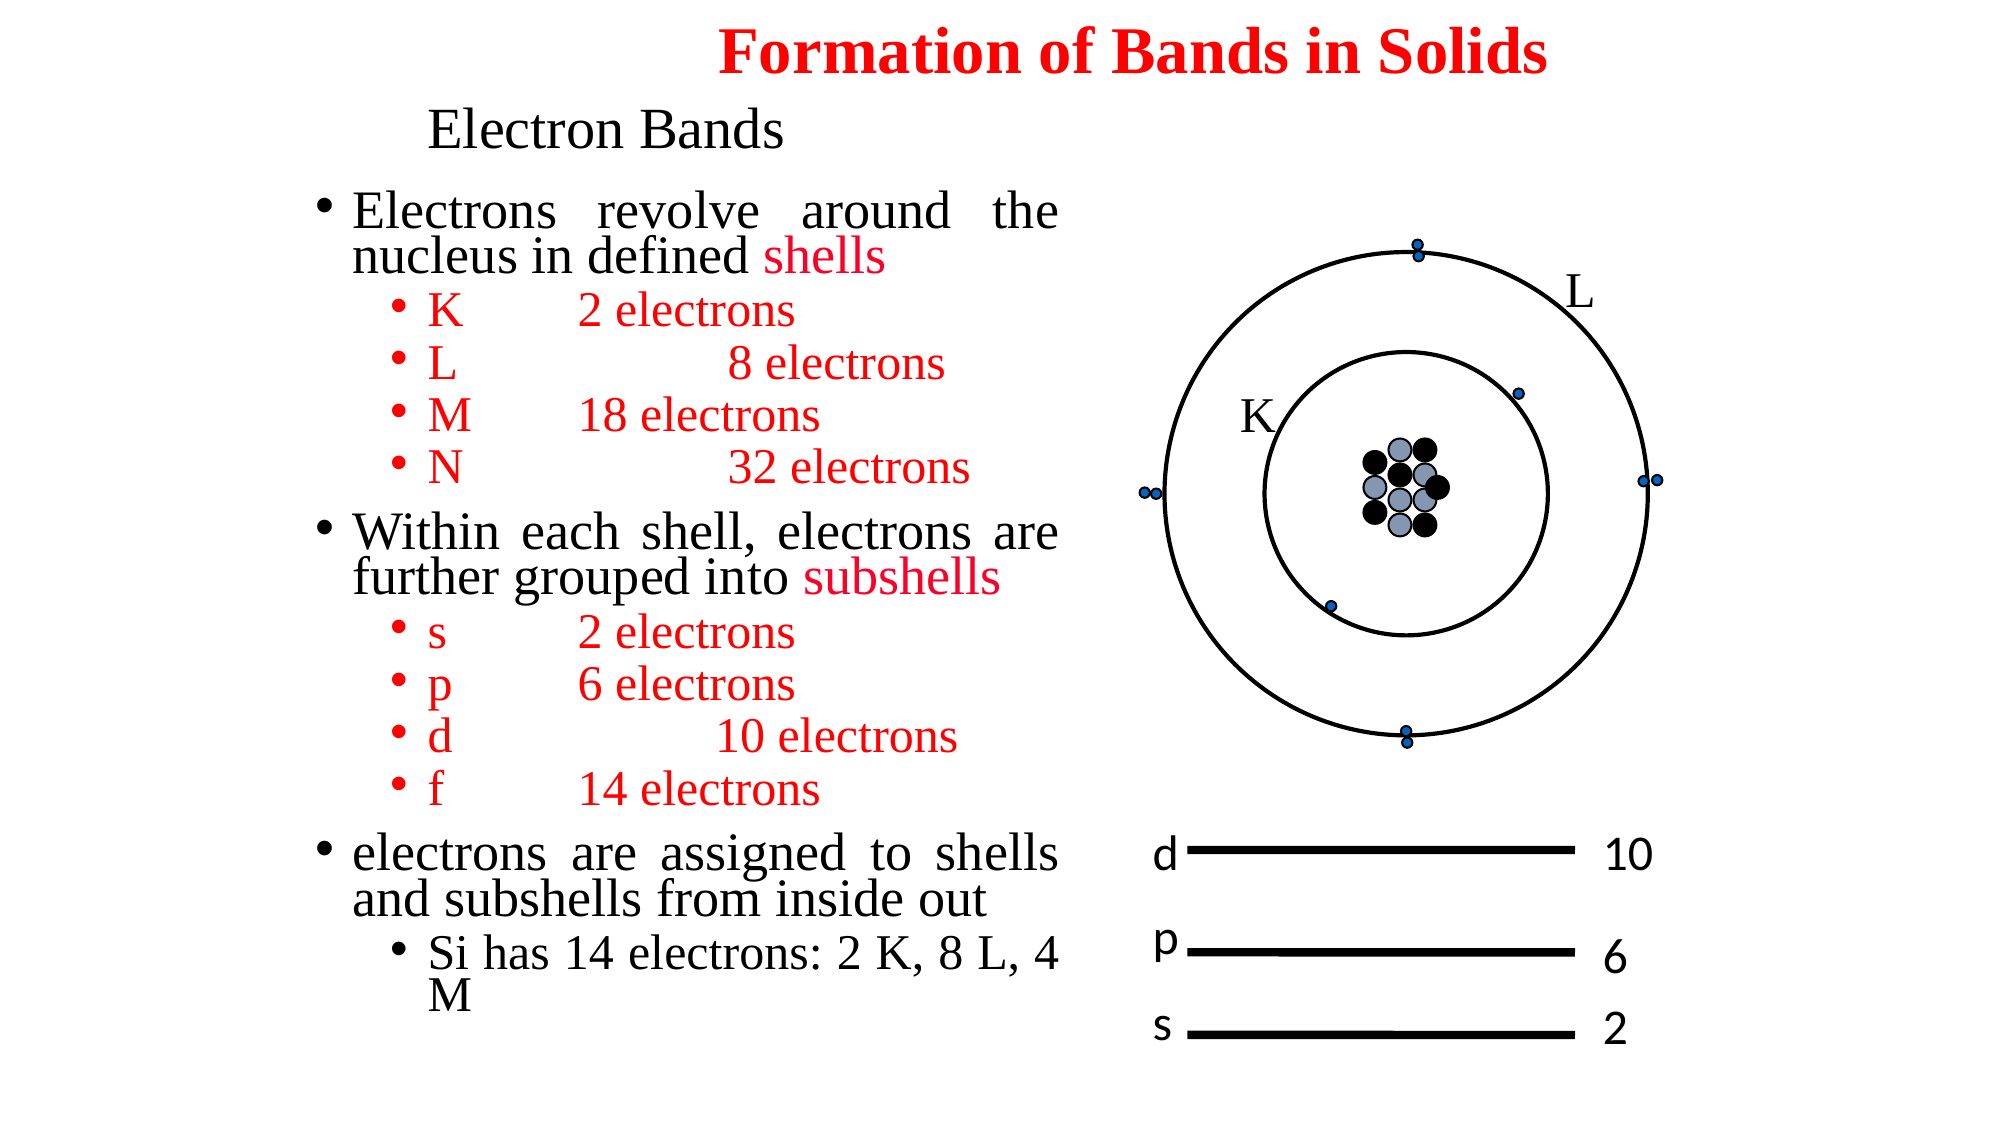

Formation of Bands in Solids
# Electron Bands
Electrons revolve around the nucleus in defined shells
K 	2 electrons
L		8 electrons
M	18 electrons
N		32 electrons
Within each shell, electrons are further grouped into subshells
s  	2 electrons
p 	6 electrons
d	           10 electrons
f  	14 electrons
electrons are assigned to shells and subshells from inside out
Si has 14 electrons: 2 K, 8 L, 4 M

L

K

d
p
s
10

6

2